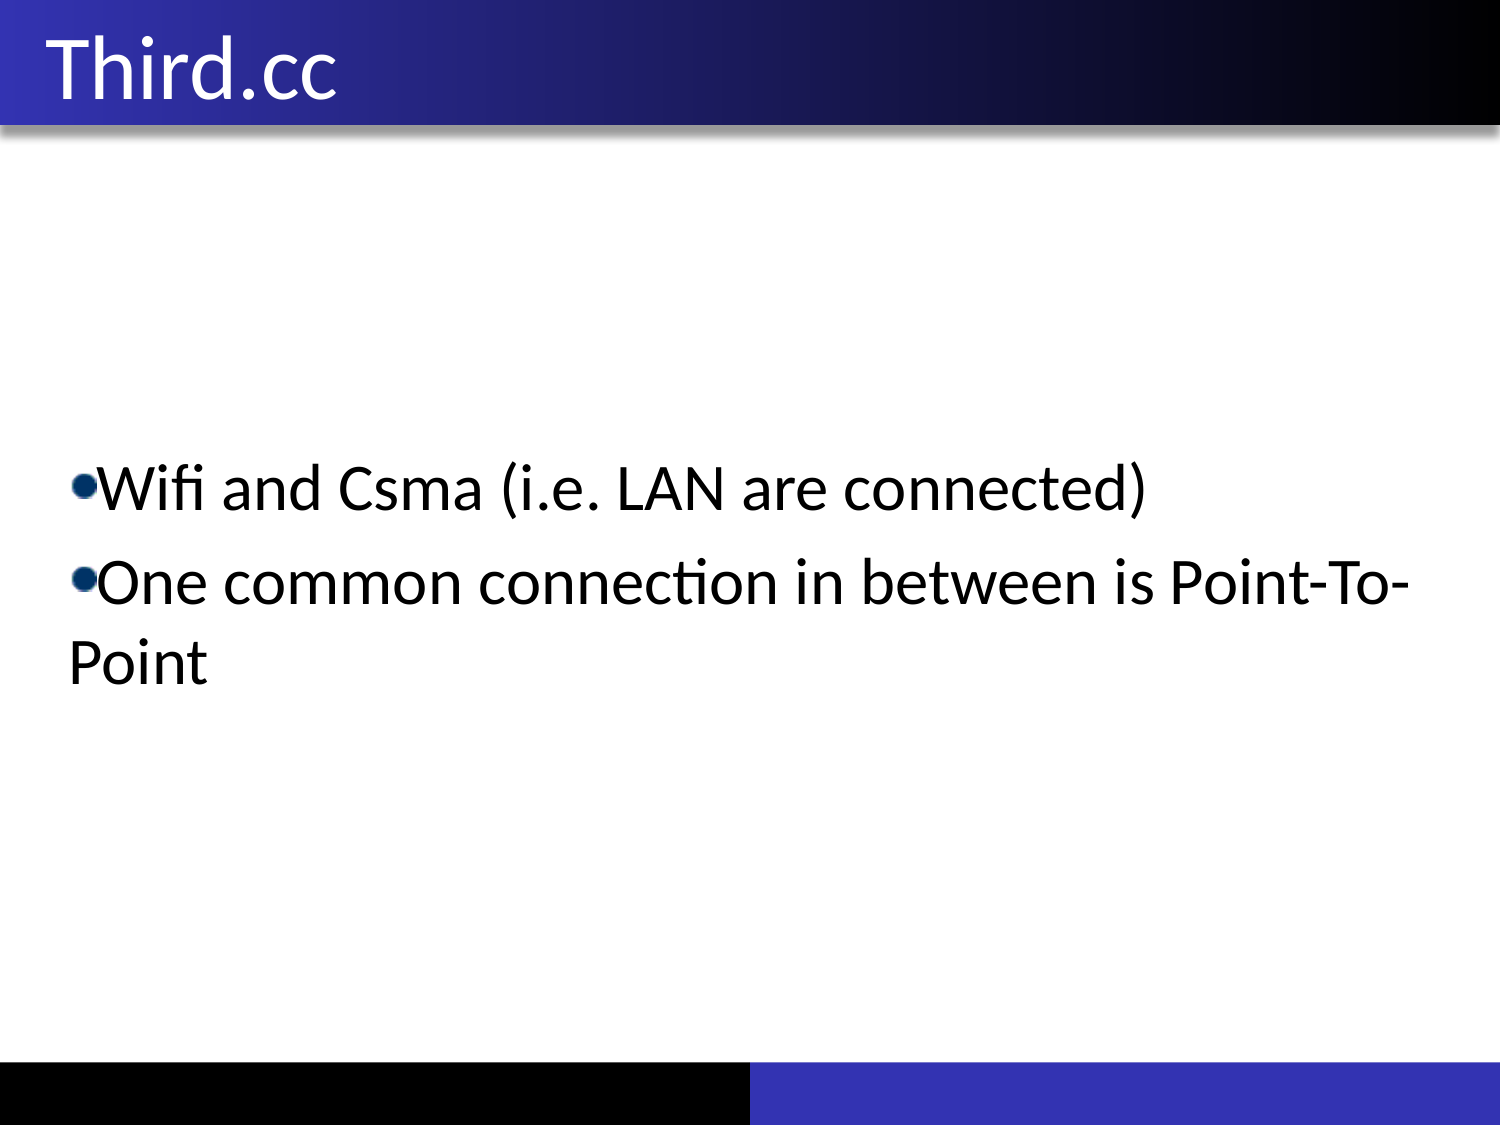

# Third.cc
Wifi and Csma (i.e. LAN are connected)
One common connection in between is Point-To-Point